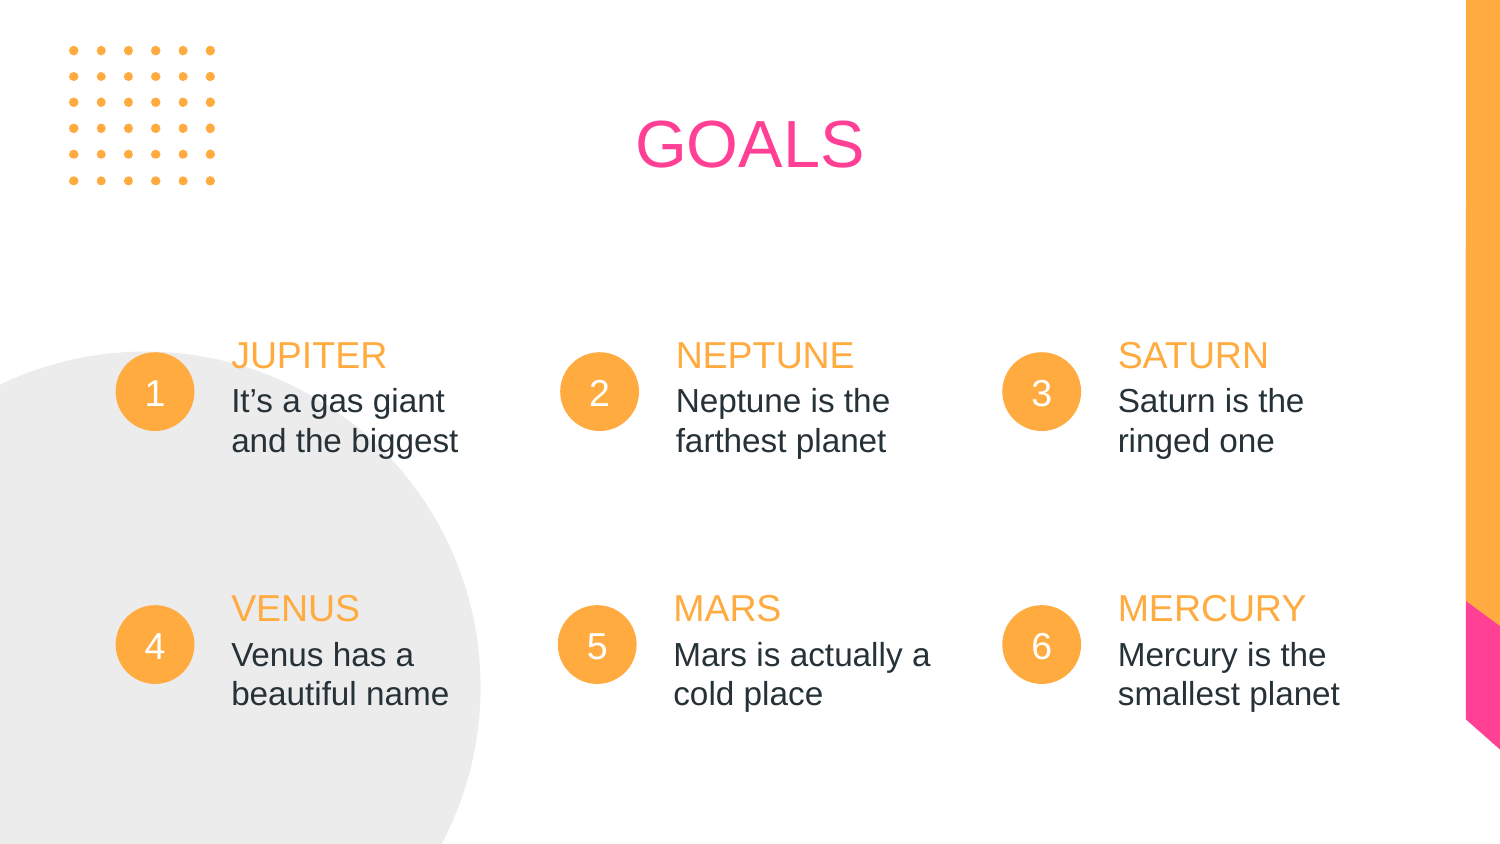

# GOALS
JUPITER
NEPTUNE
SATURN
1
2
3
It’s a gas giant and the biggest
Neptune is the farthest planet
Saturn is the ringed one
VENUS
MARS
MERCURY
4
5
6
Venus has a beautiful name
Mars is actually a cold place
Mercury is the smallest planet